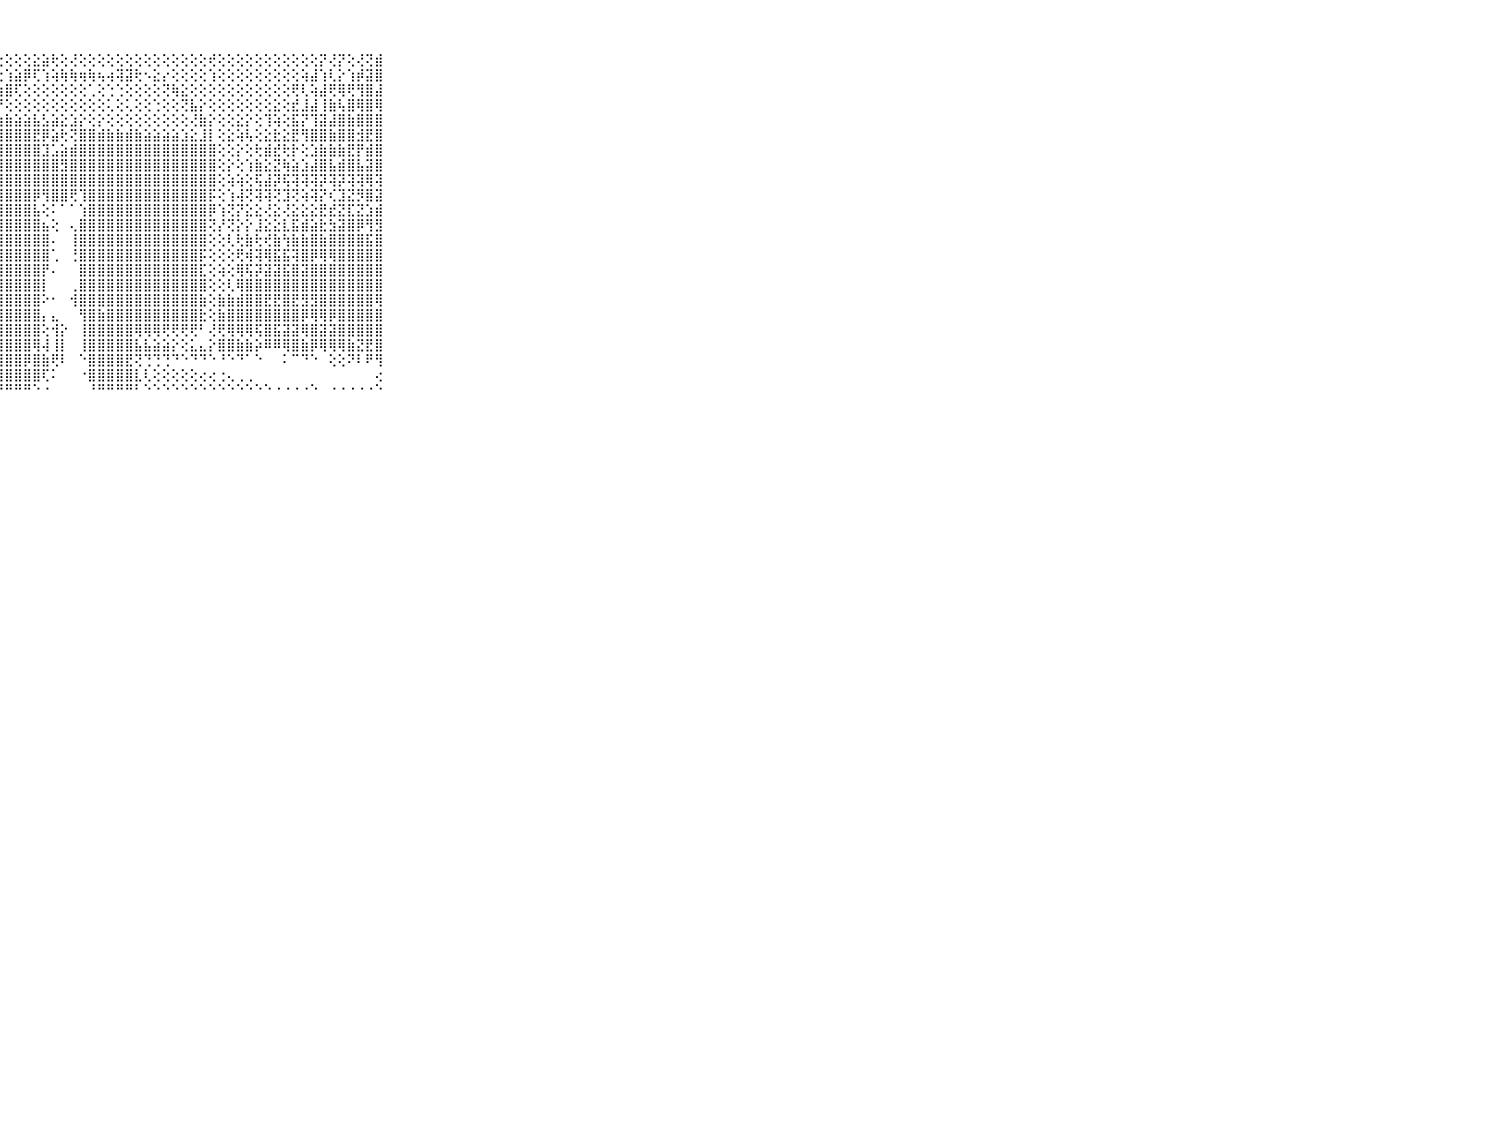

⠀⠀⠀⠀⠀⠀⠀⠀⠀⠀⠀⢕⢕⢕⢕⡕⢕⢕⢕⢕⢕⢕⢕⢕⢕⢕⢕⢕⢕⢕⢕⣕⣵⢗⢕⢜⢕⢕⢕⢕⢕⢕⢕⢕⢕⢕⢕⢕⢕⢕⢞⢕⢕⢕⢕⢕⢕⢕⢕⢕⢕⢕⡝⢜⡝⢕⢜⢝⣾⠀⠀⠀⠀⠀⠀⠀⠀⠀⠀⠀⠀
⠀⠀⠀⠀⠀⠀⠀⠀⠀⠀⠀⢕⢕⢕⢕⢕⢕⢕⢕⢕⢱⢕⢕⢕⢕⢕⢕⢕⢱⣵⡿⢏⢱⢵⢷⢷⢶⢷⢦⢴⢽⣽⢗⠢⣕⡔⢕⢕⢕⢕⢱⢕⢕⢕⢕⢕⢕⢕⢕⢕⢵⣼⢱⢇⡕⢱⡾⣽⣿⠀⠀⠀⠀⠀⠀⠀⠀⠀⠀⠀⠀
⠀⠀⠀⠀⠀⠀⠀⠀⠀⠀⠀⢕⢕⢕⢱⢽⢵⢝⢝⢕⢕⢕⢕⢕⢕⢕⢕⣵⣿⢏⢕⢕⢕⢕⢕⢕⢕⢁⢕⢑⢑⢕⢕⢕⢕⢝⢷⣕⢕⢕⢕⢕⢕⢕⢕⢕⢕⢕⢕⢟⢇⢵⣼⢟⢿⢟⢻⣿⣼⠀⠀⠀⠀⠀⠀⠀⠀⠀⠀⠀⠀
⠀⠀⠀⠀⠀⠀⠀⠀⠀⠀⠀⢜⢹⢽⢕⢱⡼⢕⡕⢕⡕⢕⢕⢕⢕⢱⣿⡟⢕⢕⢕⢕⢕⢕⢕⢕⢕⢕⢕⢅⢕⢅⢕⢕⢑⢕⢕⢝⣧⡕⢕⢕⢕⢕⢕⢕⢕⣕⢕⣞⣸⣼⢸⣷⢧⣿⢿⣿⢿⠀⠀⠀⠀⠀⠀⠀⠀⠀⠀⠀⠀
⠀⠀⠀⠀⠀⠀⠀⠀⠀⠀⠀⢕⣕⣕⣕⣗⢗⢇⢇⢕⢕⡕⢕⢕⢕⣿⣿⣵⣷⣵⣵⣧⣣⣵⣕⣱⡕⢕⡕⢕⢕⢕⢕⢕⢕⢕⢕⢕⢜⣷⡕⢕⢕⣕⡕⢕⢹⢵⢕⣯⡝⢹⣽⣼⣿⣷⣿⣿⣿⠀⠀⠀⠀⠀⠀⠀⠀⠀⠀⠀⠀
⠀⠀⠀⠀⠀⠀⠀⠀⠀⠀⠀⣳⣾⡗⢇⢗⡕⢕⢕⢕⢕⢇⢕⢕⢸⣿⣿⣿⣿⣿⣿⣟⡿⣵⢗⢝⣿⣿⣾⣷⣷⣾⣷⣵⣵⣵⣵⣱⣕⣸⡇⢕⣕⢵⢧⢕⣕⣗⣕⣟⢻⣿⣿⣷⣿⣿⣺⣟⣿⠀⠀⠀⠀⠀⠀⠀⠀⠀⠀⠀⠀
⠀⠀⠀⠀⠀⠀⠀⠀⠀⠀⠀⢜⢕⢜⡕⢕⢜⢝⢜⢵⢕⢕⢕⢕⢹⣿⣿⣿⣿⣿⣿⣿⣹⣡⣵⣾⣿⣿⣿⣿⣿⣿⣿⣿⣿⣿⣿⣿⣿⣿⣿⢕⢕⡕⢕⢗⣾⣞⢗⡗⢕⣱⣷⣷⣷⣟⡟⣾⣿⠀⠀⠀⠀⠀⠀⠀⠀⠀⠀⠀⠀
⠀⠀⠀⠀⠀⠀⠀⠀⠀⠀⠀⢜⢕⢕⢕⢕⢕⢕⢜⢕⢕⢕⢕⢕⣸⣿⣿⣿⣿⣿⣿⣿⣿⣿⣻⣿⣿⣿⣿⣿⣿⣿⣿⣿⣿⣿⣿⣿⣿⣿⣿⢕⡕⢕⢱⣷⣕⣝⢷⣵⣱⣼⣿⣧⣾⣿⣧⣽⣿⠀⠀⠀⠀⠀⠀⠀⠀⠀⠀⠀⠀
⠀⠀⠀⠀⠀⠀⠀⠀⠀⠀⠀⢕⢕⢕⢕⢕⢕⢕⢕⢕⢕⡕⢕⢕⣞⣿⣿⣿⣿⣿⣿⣿⣿⣿⣿⣿⣿⣿⣿⣿⣿⣿⣿⣿⣿⣿⣿⣿⣿⣿⣿⢕⢵⢵⢕⢯⣼⡽⢯⢽⢽⢽⡽⢽⡽⢽⢽⢿⢽⠀⠀⠀⠀⠀⠀⠀⠀⠀⠀⠀⠀
⠀⠀⠀⠀⠀⠀⠀⠀⠀⠀⠀⢕⢕⢕⢕⢇⢕⢕⢕⢕⡇⢳⣿⣷⣿⣿⣿⣿⣿⣿⣿⡿⢻⣿⣿⢟⢹⣿⣿⣿⣿⣿⣿⣿⣿⣿⣿⣿⣿⣿⡯⢕⢱⢼⢝⢽⢽⢝⣹⢝⢵⢽⡝⢎⣹⣝⡻⣿⣽⠀⠀⠀⠀⠀⠀⠀⠀⠀⠀⠀⠀
⠀⠀⠀⠀⠀⠀⠀⠀⠀⠀⠀⢸⢇⢇⢕⢱⢕⢕⢕⢕⢱⢟⢟⢟⣿⣿⣿⣿⣿⣿⣿⣧⢕⠅⠁⠁⢱⣿⣿⣿⣿⣿⣿⣿⣿⣿⣿⣿⣿⣿⡿⢱⢝⡝⣕⣕⢜⣕⢜⣕⣕⣕⣟⣞⣝⣏⣝⣱⣾⠀⠀⠀⠀⠀⠀⠀⠀⠀⠀⠀⠀
⠀⠀⠀⠀⠀⠀⠀⠀⠀⠀⠀⢵⣵⣷⣷⢕⢱⢵⢕⢵⢱⢵⢕⢱⢱⣿⣿⣿⣿⣿⣿⣿⣦⢕⠀⢄⣿⣿⣿⣿⣿⣿⣿⣿⣿⣿⣿⣿⣿⣿⢝⡜⢝⡕⡕⣸⣕⣕⣇⣯⣾⣵⣗⣳⣽⣿⡿⢻⣻⠀⠀⠀⠀⠀⠀⠀⠀⠀⠀⠀⠀
⠀⠀⠀⠀⠀⠀⠀⠀⠀⠀⠀⣿⡿⢽⡽⣽⡵⢝⢱⡽⢝⢝⢕⢝⢽⣿⣿⣿⣿⣿⣿⣿⣿⠄⠀⢸⣿⣿⣿⣿⣿⣿⣿⣿⣿⣿⣿⣿⣿⣿⢕⢕⢇⢗⣷⢗⢞⣷⢳⣷⣷⣿⣷⣿⣿⣿⣿⣯⣿⠀⠀⠀⠀⠀⠀⠀⠀⠀⠀⠀⠀
⠀⠀⠀⠀⠀⠀⠀⠀⠀⠀⠀⣿⣿⣇⢽⢝⢕⢇⢕⢕⣕⣕⣱⣵⣼⣿⣿⣿⣿⣿⣿⣿⣿⢁⠀⢘⣿⣿⣿⣿⣿⣿⣿⣿⣿⣿⣿⣿⣿⡯⢕⢕⢕⢟⢾⢽⢿⣯⣯⢽⣿⡿⢿⢿⣿⣿⣿⣿⣿⠀⠀⠀⠀⠀⠀⠀⠀⠀⠀⠀⠀
⠀⠀⠀⠀⠀⠀⠀⠀⠀⠀⠀⣿⣷⣯⣿⣿⣇⡕⣕⡞⢻⣿⣿⣿⣿⣿⣿⣿⣿⣿⣿⣿⡟⠄⠀⠀⣿⣿⣿⣿⣿⣿⣿⣿⣿⣿⣿⣿⣿⣏⢕⢵⢕⢿⢯⡽⣽⣽⣯⣿⣽⣿⣿⣿⣿⣿⣿⣿⣿⠀⠀⠀⠀⠀⠀⠀⠀⠀⠀⠀⠀
⠀⠀⠀⠀⠀⠀⠀⠀⠀⠀⠀⣿⣿⣿⣿⣿⢿⢿⣿⣞⣱⣼⣿⣿⣿⣻⣿⣿⣿⣿⣿⣿⡇⠀⠀⢀⣿⣿⣿⣿⣿⣿⣿⣿⣿⣿⣿⣿⣿⣿⢕⢕⢇⢿⣿⣿⣿⣿⣿⣿⣿⣿⣿⣿⣿⣿⣿⣿⣿⠀⠀⠀⠀⠀⠀⠀⠀⠀⠀⠀⠀
⠀⠀⠀⠀⠀⠀⠀⠀⠀⠀⠀⣿⣿⣿⣿⣿⣾⣿⣿⣿⣿⣿⣿⣿⣿⣿⣿⣿⣿⣿⣿⣿⠕⠂⠀⢺⣿⣿⣿⣿⣿⣿⣿⣿⣿⣿⣿⣿⣿⣷⢕⣷⣷⣾⣿⣿⣟⣟⣿⣟⣻⣻⣿⣿⣿⣿⣿⣿⢿⠀⠀⠀⠀⠀⠀⠀⠀⠀⠀⠀⠀
⠀⠀⠀⠀⠀⠀⠀⠀⠀⠀⠀⣿⣿⣿⣿⣿⣿⣿⣿⣿⣿⣿⣿⣿⣿⣿⣿⣿⣿⣿⣿⣿⡄⣄⠀⠀⢻⣿⣷⣿⣿⣿⣿⣿⣿⣿⣿⣿⣿⣗⢕⣷⣿⣿⣿⣿⣿⣿⣿⣿⡿⢿⢿⡿⣿⣿⣿⣿⣿⠀⠀⠀⠀⠀⠀⠀⠀⠀⠀⠀⠀
⠀⠀⠀⠀⠀⠀⠀⠀⠀⠀⠀⣿⣻⣿⣿⣿⣿⣿⣿⣿⣿⣿⣿⣿⣿⣿⣿⣿⣿⣿⣿⣿⢕⢺⡕⠀⢸⣿⣿⣿⣿⣿⢿⢿⢿⢟⢟⢟⢟⠃⢜⢟⢿⢿⢿⢯⣿⣯⣽⣽⢿⣿⣽⣽⣿⣿⣿⣿⣿⠀⠀⠀⠀⠀⠀⠀⠀⠀⠀⠀⠀
⠀⠀⠀⠀⠀⠀⠀⠀⠀⠀⠀⣿⣿⣿⣿⣿⣿⣿⣿⣿⣿⣿⣿⣿⣿⣿⣿⣿⣿⣿⣿⢿⢼⢸⡇⠀⢸⣿⣿⣿⣿⣿⣧⣧⣵⣵⡕⢕⣅⣄⡕⣿⣿⣷⣷⡵⠿⠿⢿⣿⣷⡿⢿⢿⢿⣷⣝⣟⣿⠀⠀⠀⠀⠀⠀⠀⠀⠀⠀⠀⠀
⠀⠀⠀⠀⠀⠀⠀⠀⠀⠀⠀⠘⢝⢝⢕⢝⢝⢙⢙⢙⢝⢑⢝⢝⢙⢻⣿⣿⣿⣿⡿⣿⣷⢟⠇⠀⠑⣿⣿⣿⣿⣟⢝⢙⢙⢙⠙⠑⠙⠙⠑⠘⠑⠙⠁⠑⠀⠀⠅⠉⠙⠑⠀⢕⢕⠝⠇⠟⢻⠀⠀⠀⠀⠀⠀⠀⠀⠀⠀⠀⠀
⠀⠀⠀⠀⠀⠀⠀⠀⠀⠀⠀⢄⢕⢕⢕⢕⢕⢕⢕⢕⢕⢕⢕⢕⢕⣿⣿⣿⣿⣿⣿⣿⢏⠅⠀⠀⠐⣿⣿⣿⣿⣿⣇⢇⢕⢕⢕⢕⢕⢔⢔⢐⢄⢀⢀⠀⠀⠀⠀⠀⠀⠀⠀⠀⠀⠀⠀⠀⢔⠀⠀⠀⠀⠀⠀⠀⠀⠀⠀⠀⠀
⠀⠀⠀⠀⠀⠀⠀⠀⠀⠀⠀⠐⠐⠑⠑⠑⠑⠑⠑⠑⠑⠑⠑⠑⠑⠛⠛⠛⠛⠛⠛⠑⠐⠀⠀⠀⠀⠘⠛⠛⠛⠛⠃⠑⠑⠑⠑⠑⠑⠑⠑⠑⠑⠑⠑⠑⠑⠐⠐⠐⠐⠑⠀⠐⠐⠐⠐⠐⠑⠀⠀⠀⠀⠀⠀⠀⠀⠀⠀⠀⠀